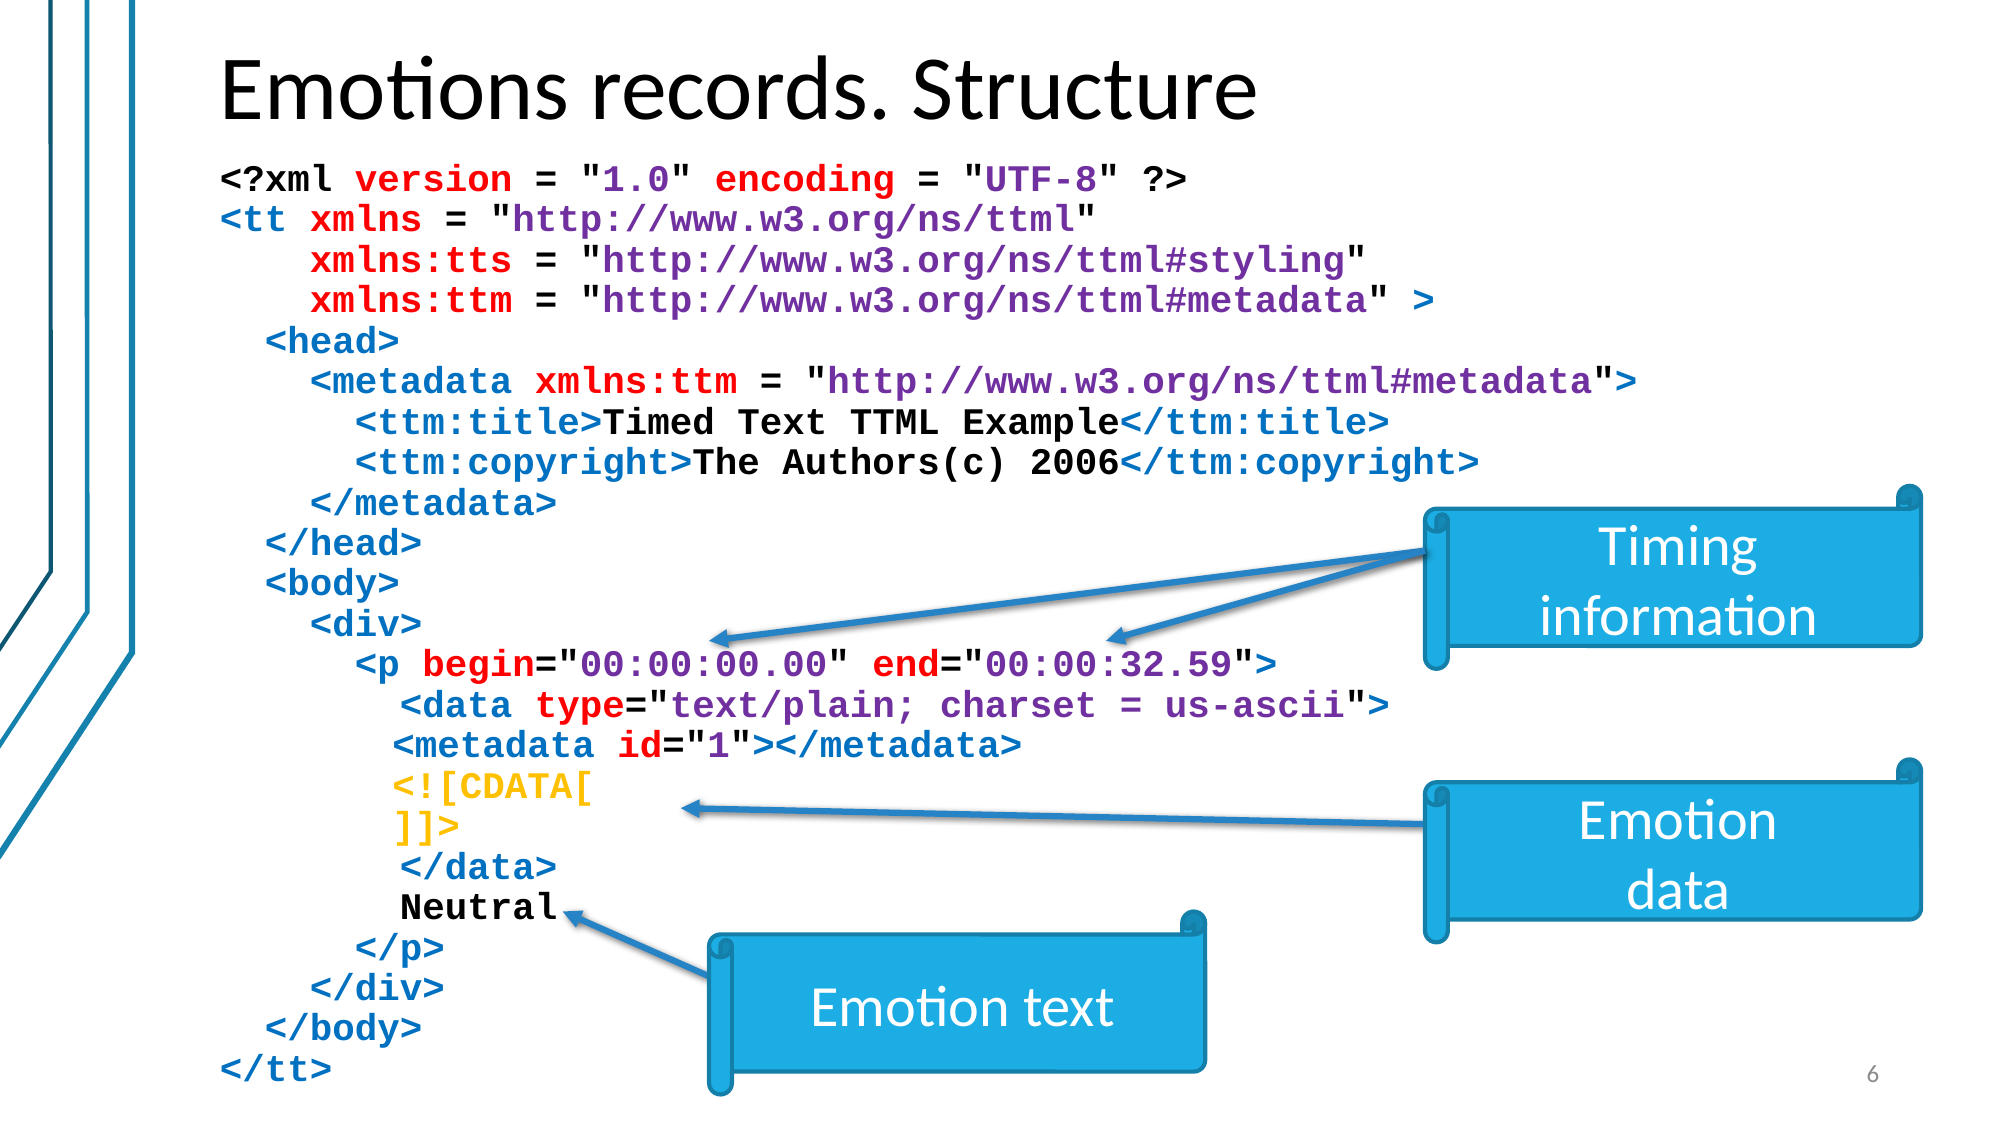

# Emotions records. Structure
<?xml version = "1.0" encoding = "UTF-8" ?>
<tt xmlns = "http://www.w3.org/ns/ttml"
    xmlns:tts = "http://www.w3.org/ns/ttml#styling"
    xmlns:ttm = "http://www.w3.org/ns/ttml#metadata" >
  <head>
    <metadata xmlns:ttm = "http://www.w3.org/ns/ttml#metadata">
      <ttm:title>Timed Text TTML Example</ttm:title>
      <ttm:copyright>The Authors(c) 2006</ttm:copyright>
    </metadata>
  </head>
  <body>
    <div>
      <p begin="00:00:00.00" end="00:00:32.59">
        <data type="text/plain; charset = us-ascii">
	 <metadata id="1"></metadata>
	 <![CDATA[
	 ]]>
        </data>
        Neutral
      </p>
    </div>
  </body>
</tt>
Timing information
Emotion
data
Emotion text
6